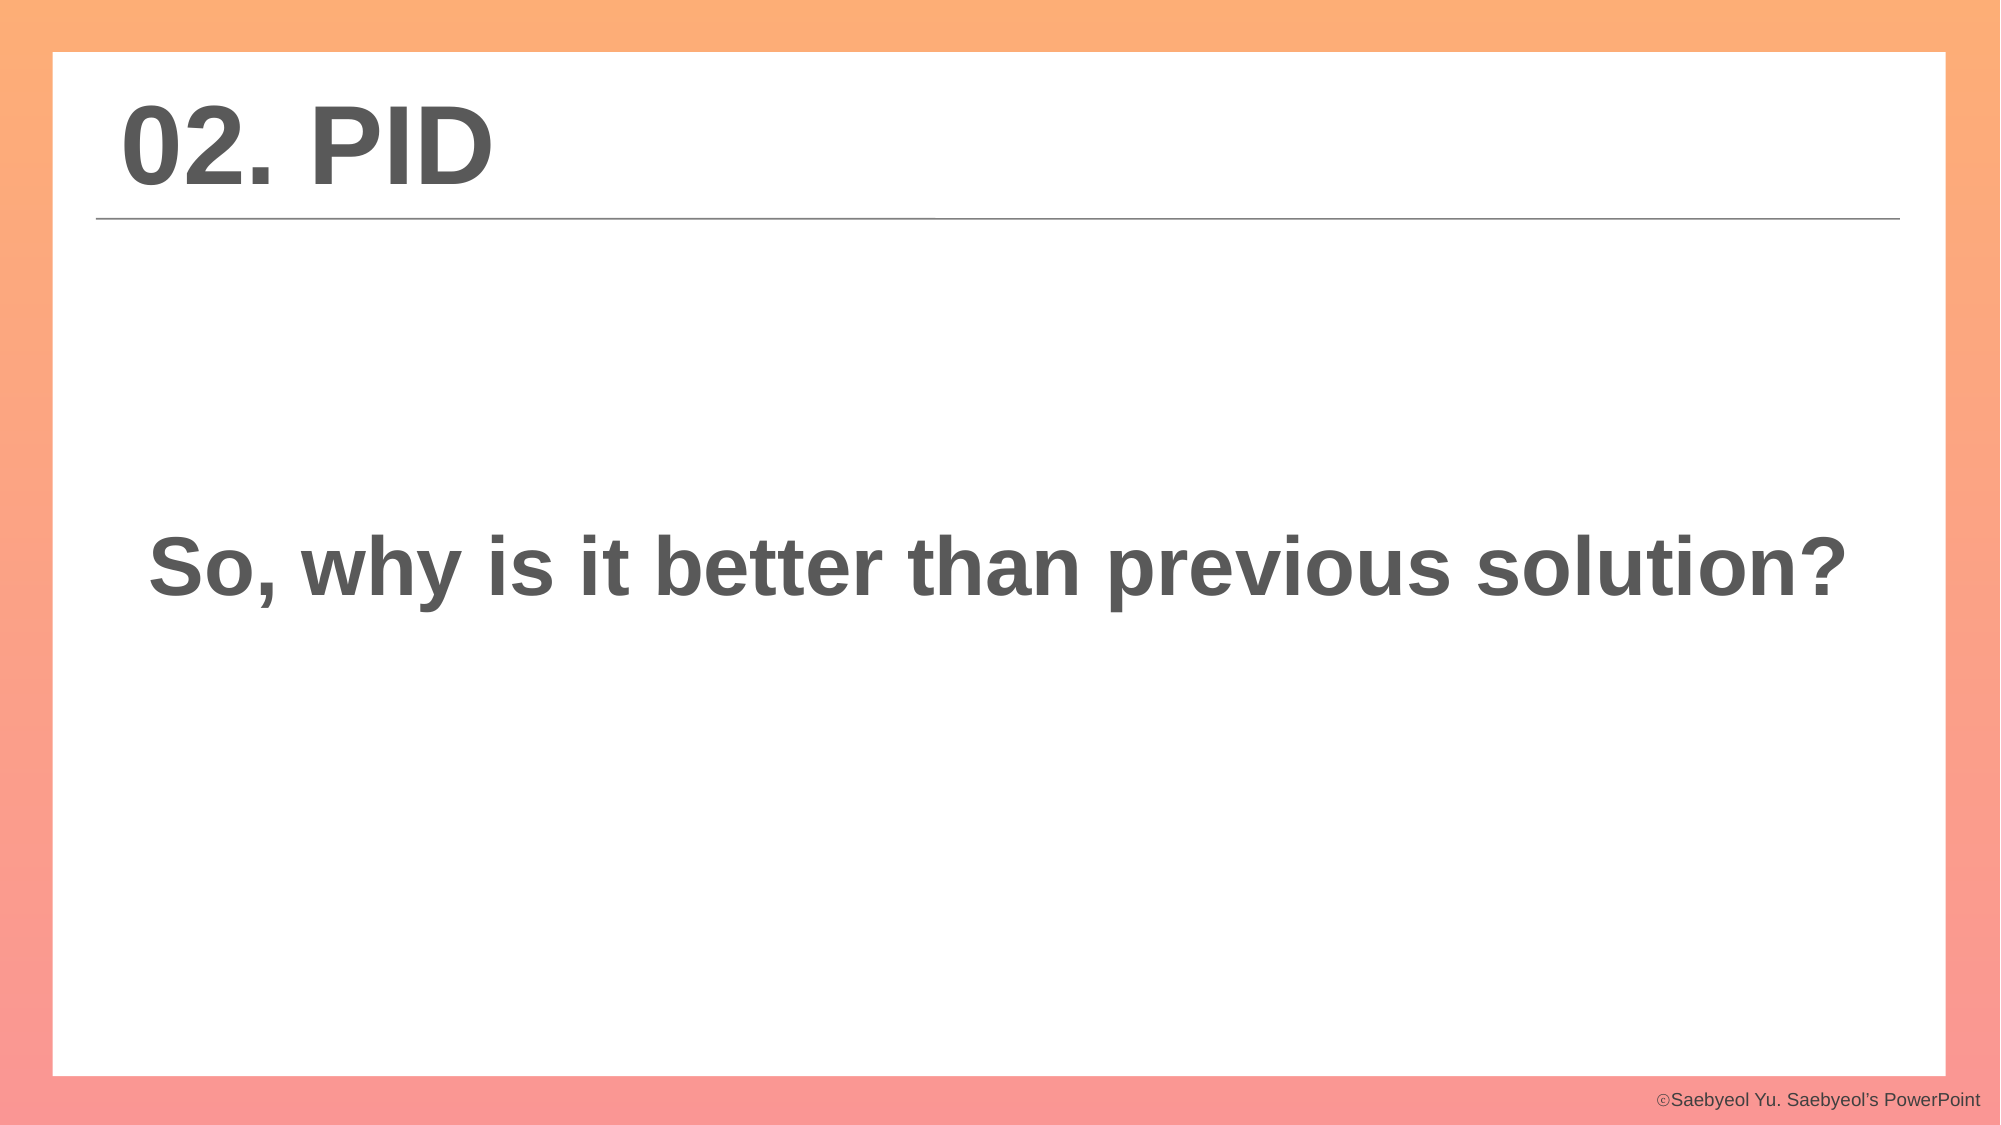

02. PID
So, why is it better than previous solution?